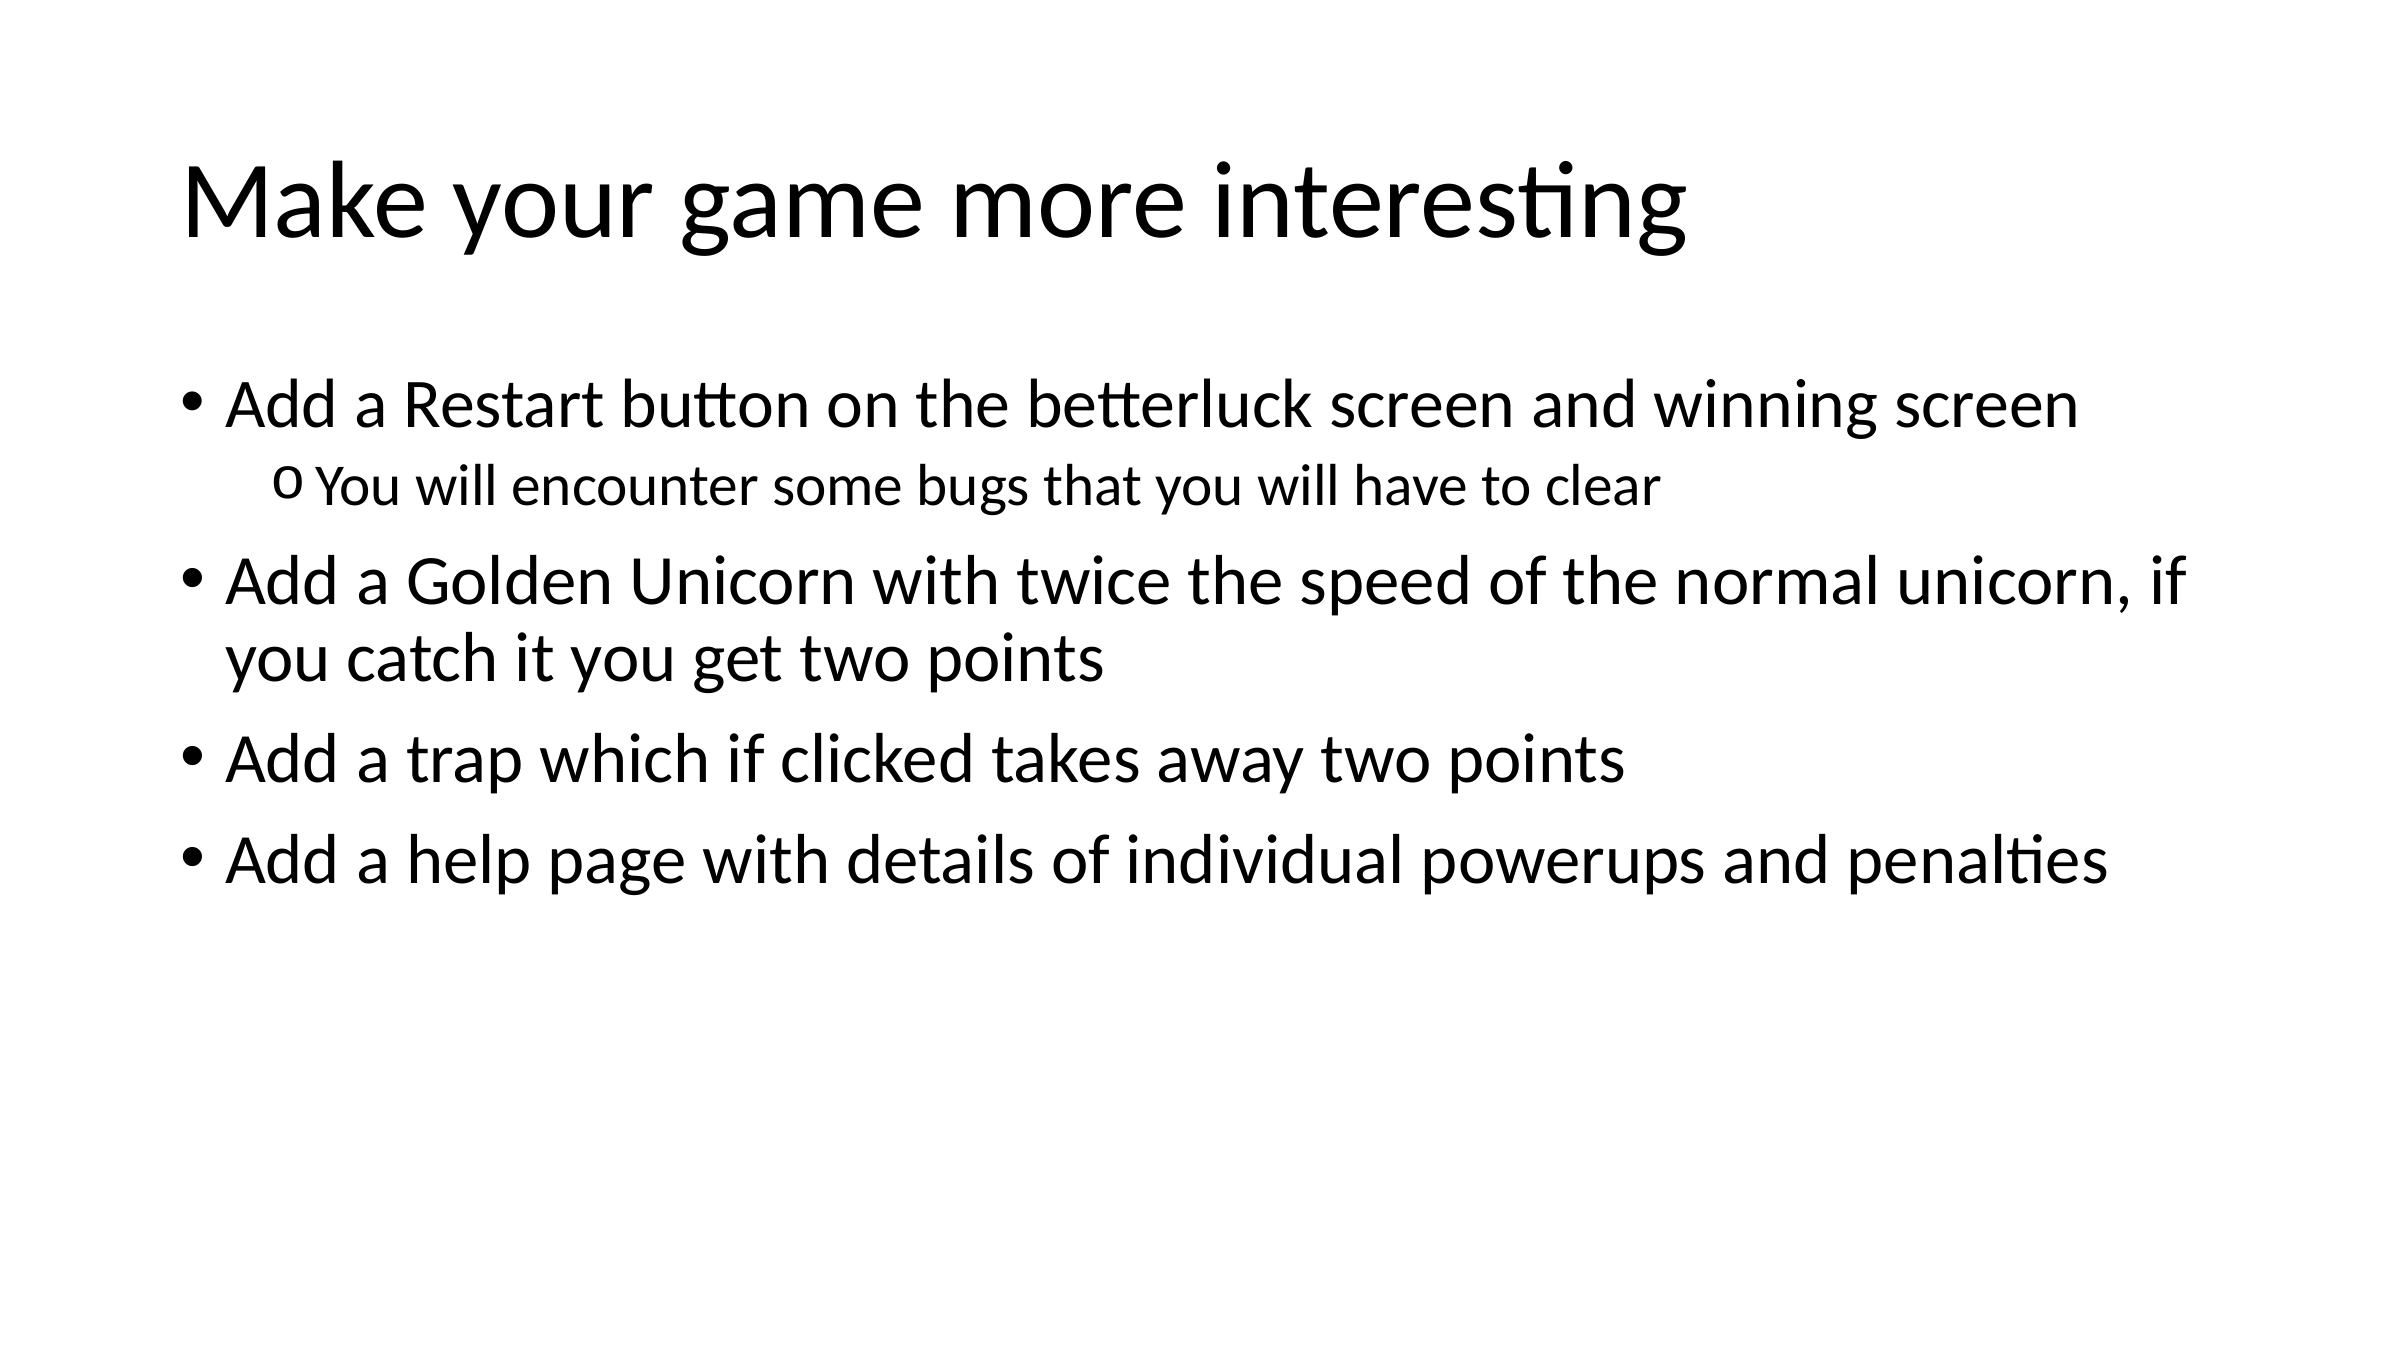

# Make your game more interesting
Add a Restart button on the betterluck screen and winning screen
You will encounter some bugs that you will have to clear
Add a Golden Unicorn with twice the speed of the normal unicorn, if you catch it you get two points
Add a trap which if clicked takes away two points
Add a help page with details of individual powerups and penalties